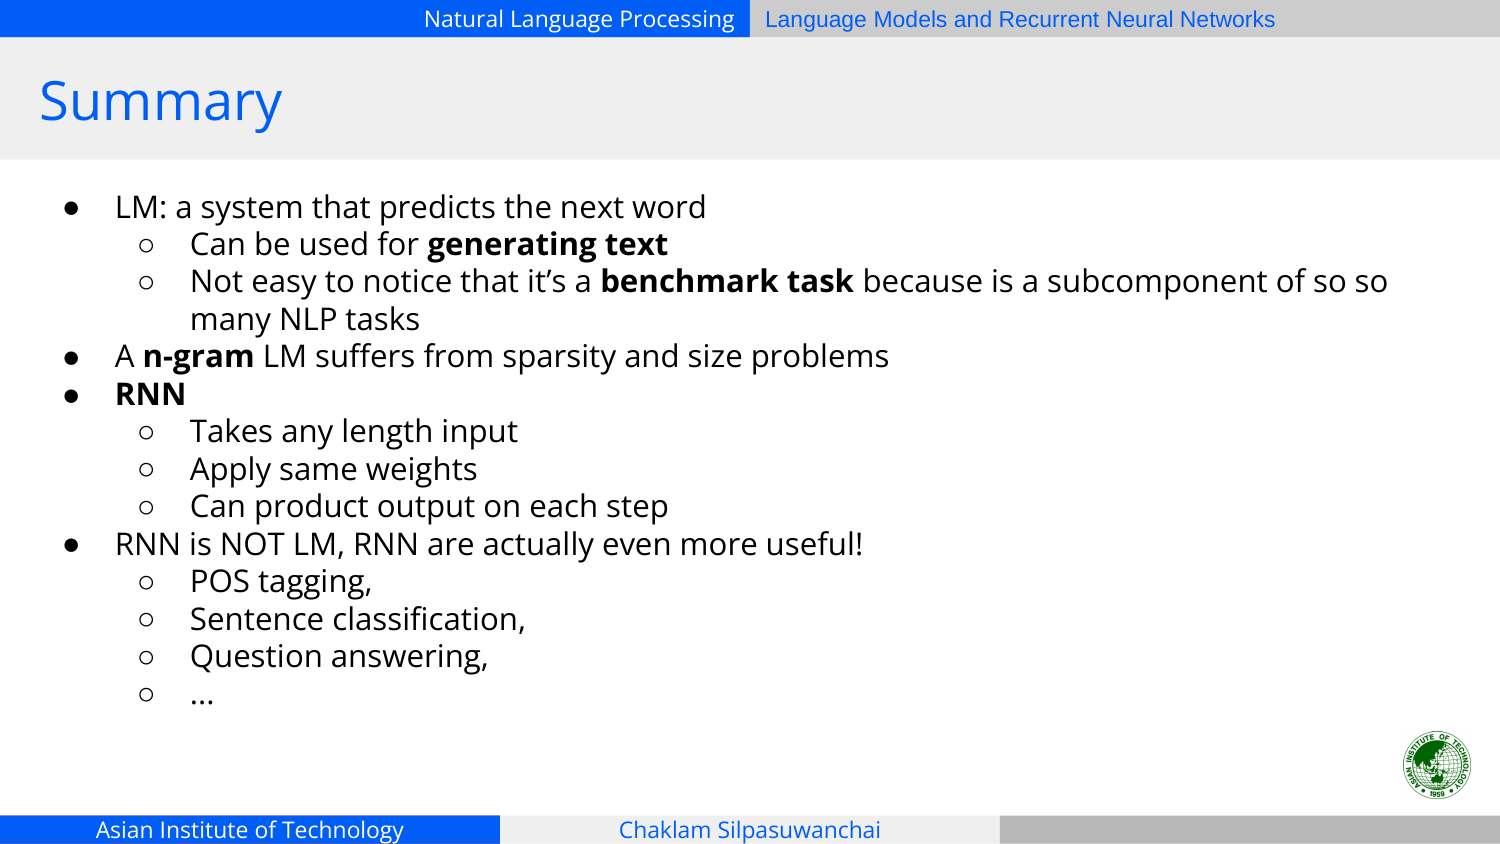

# Summary
LM: a system that predicts the next word
Can be used for generating text
Not easy to notice that it’s a benchmark task because is a subcomponent of so so many NLP tasks
A n-gram LM suffers from sparsity and size problems
RNN
Takes any length input
Apply same weights
Can product output on each step
RNN is NOT LM, RNN are actually even more useful!
POS tagging,
Sentence classification,
Question answering,
...